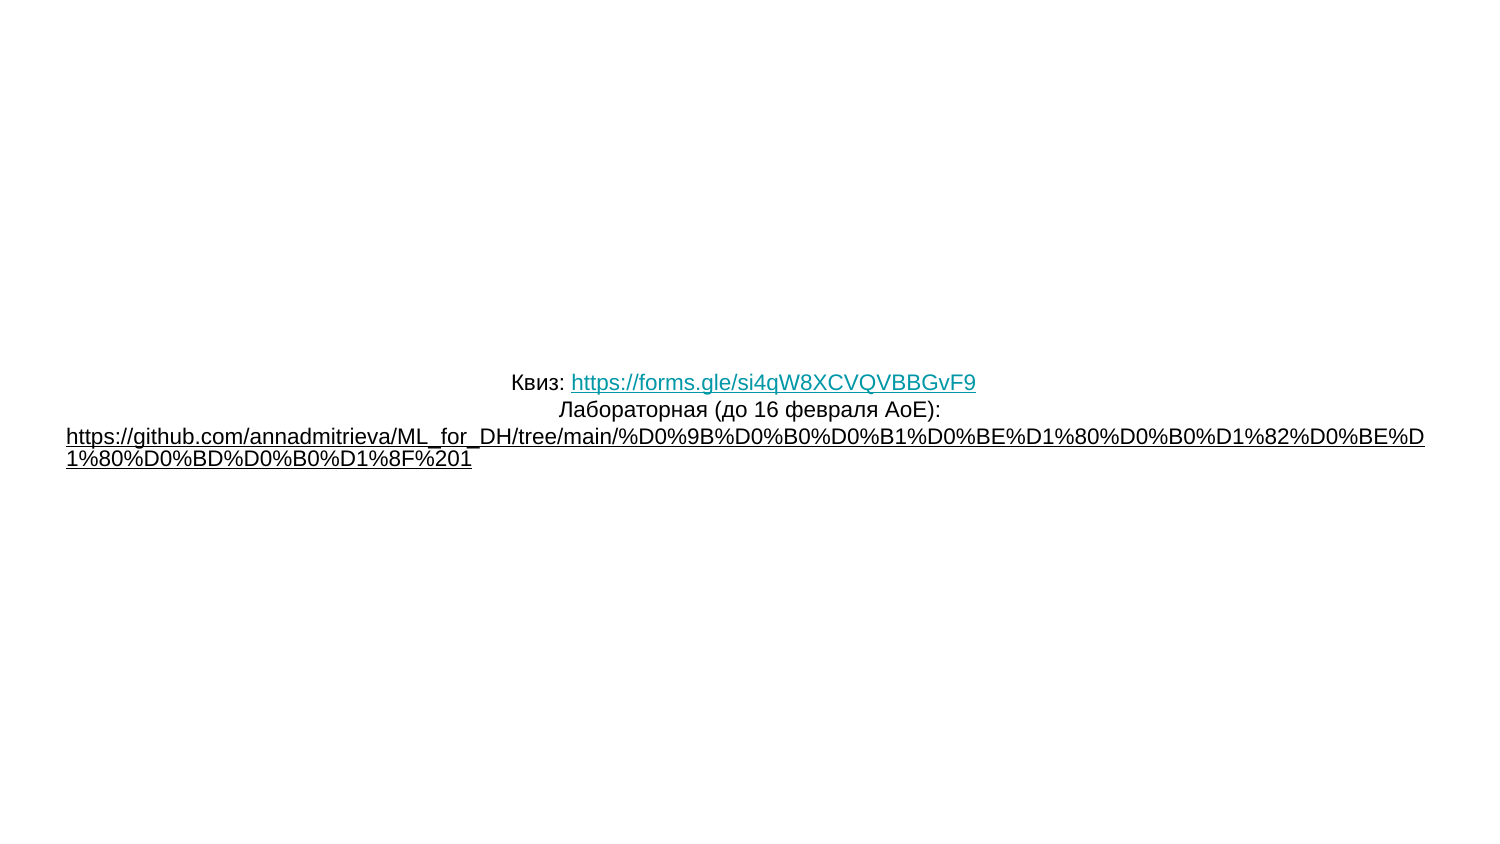

# Квиз: https://forms.gle/si4qW8XCVQVBBGvF9
Лабораторная (до 16 февраля AoE):
https://github.com/annadmitrieva/ML_for_DH/tree/main/%D0%9B%D0%B0%D0%B1%D0%BE%D1%80%D0%B0%D1%82%D0%BE%D1%80%D0%BD%D0%B0%D1%8F%201